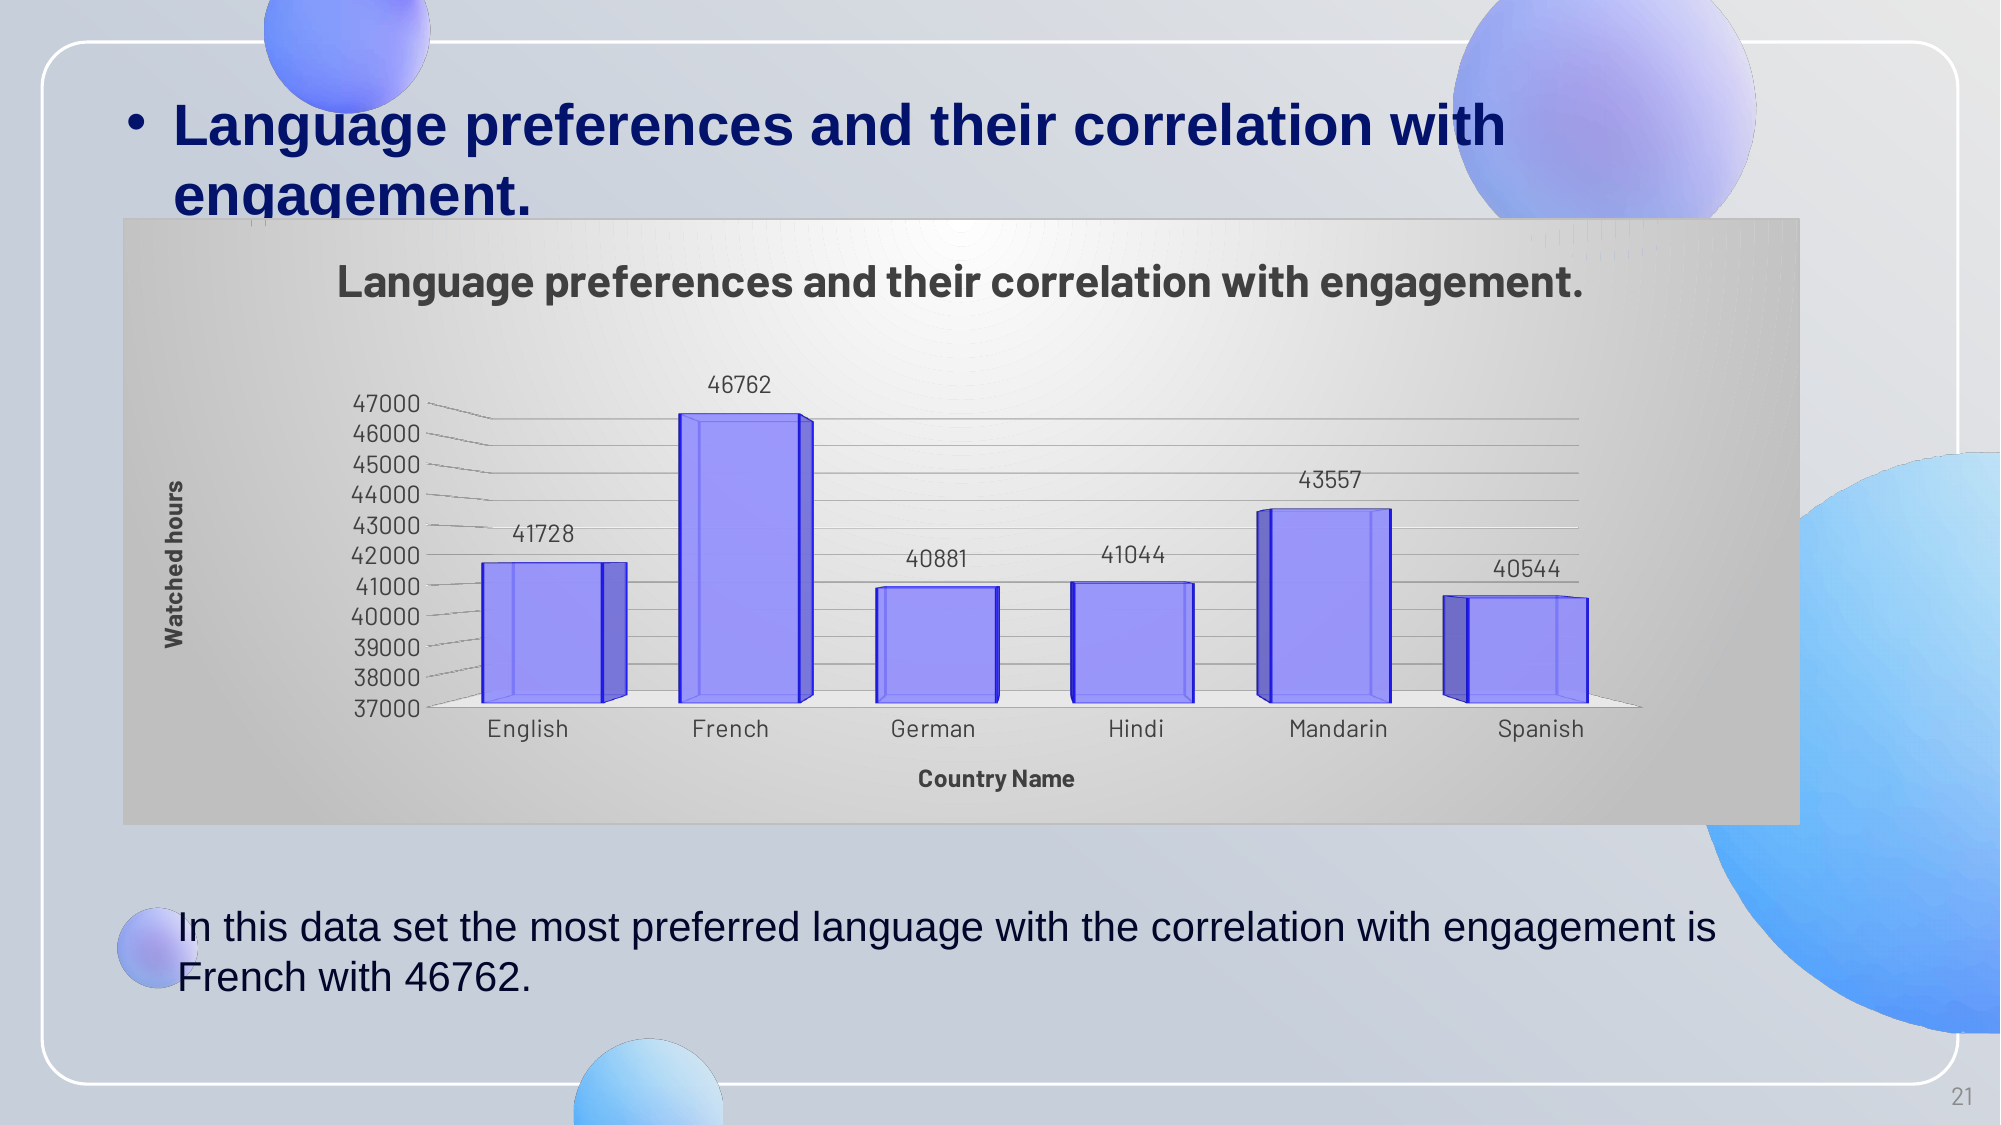

Language preferences and their correlation with engagement.

[unsupported chart]

In this data set the most preferred language with the correlation with engagement is French with 46762.
21